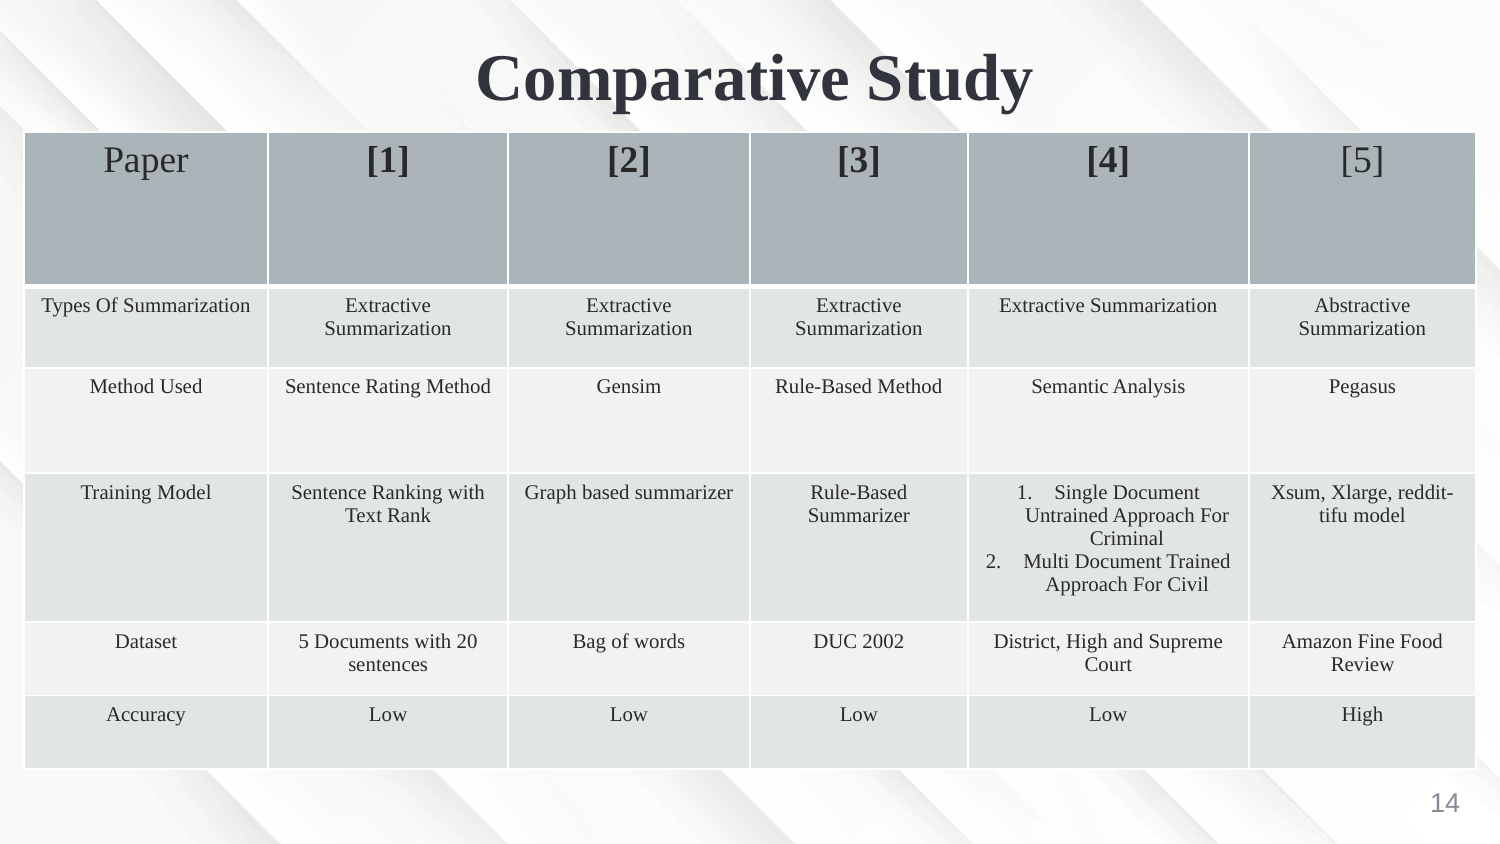

Comparative Study
| Paper | [1] | [2] | [3] | [4] | [5] |
| --- | --- | --- | --- | --- | --- |
| Types Of Summarization | Extractive Summarization | Extractive Summarization | Extractive Summarization | Extractive Summarization | Abstractive Summarization |
| Method Used | Sentence Rating Method | Gensim | Rule-Based Method | Semantic Analysis | Pegasus |
| Training Model | Sentence Ranking with Text Rank | Graph based summarizer | Rule-Based Summarizer | Single Document Untrained Approach For Criminal Multi Document Trained Approach For Civil | Xsum, Xlarge, reddit-tifu model |
| Dataset | 5 Documents with 20 sentences | Bag of words | DUC 2002 | District, High and Supreme Court | Amazon Fine Food Review |
| Accuracy | Low | Low | Low | Low | High |
14